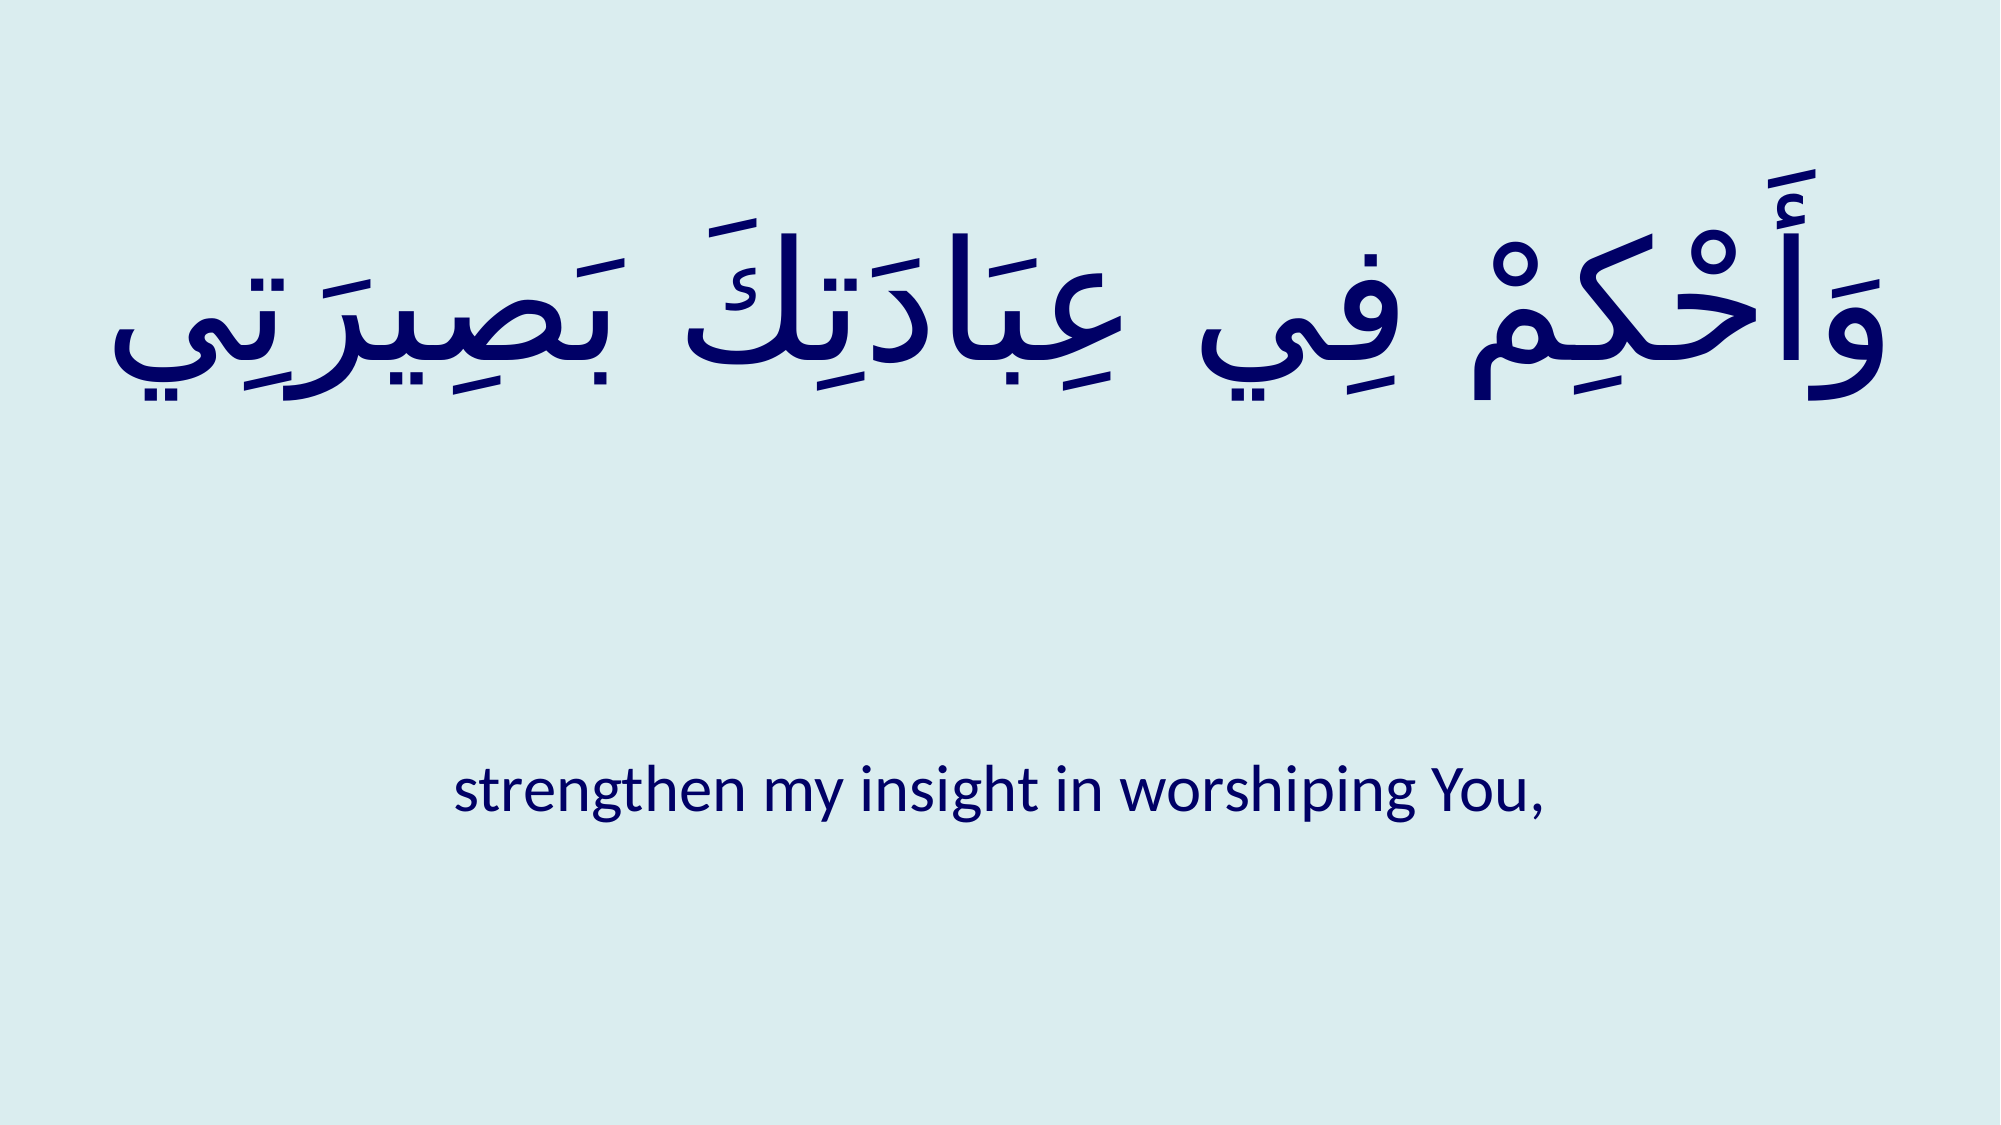

# وَأَحْكِمْ فِي عِبَادَتِكَ بَصِيرَتِي
strengthen my insight in worshiping You,